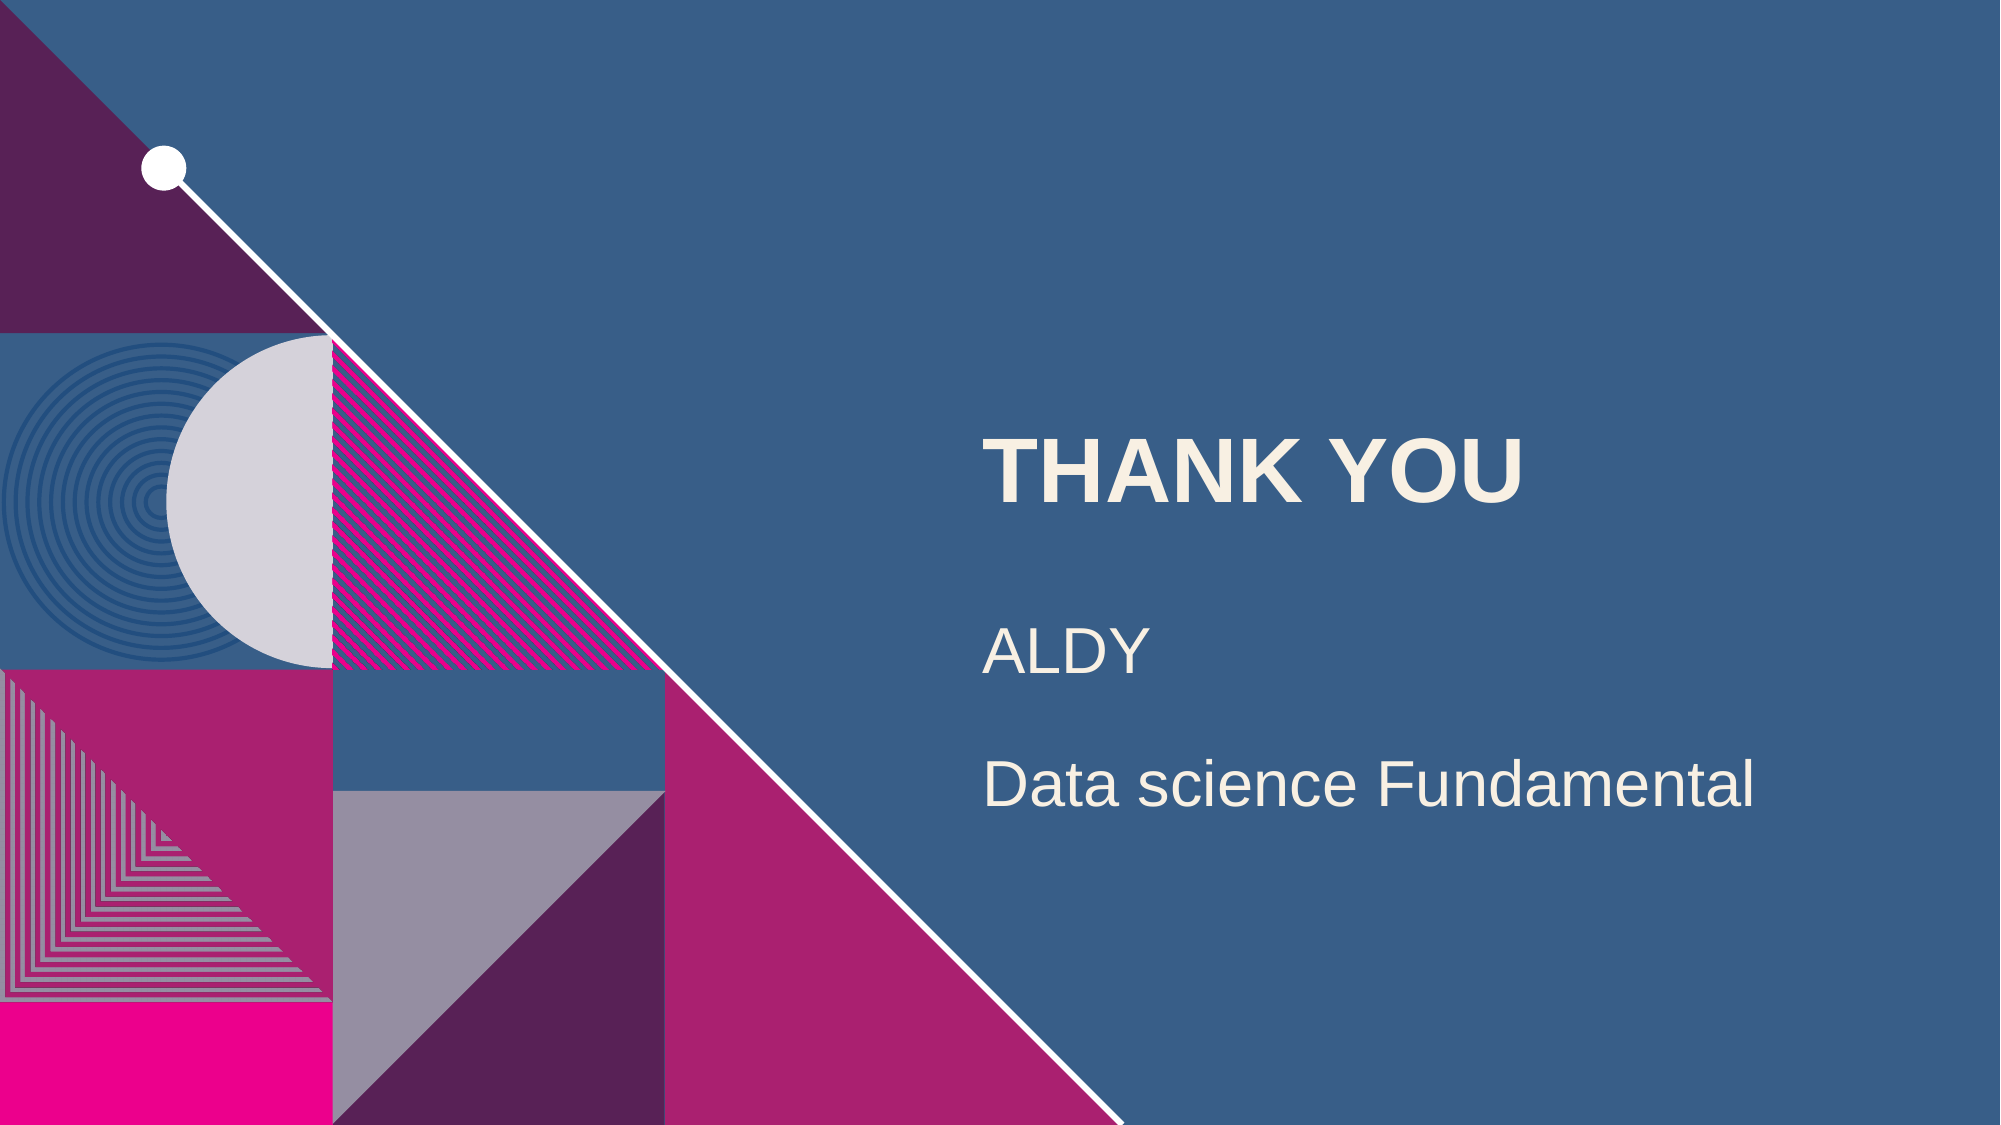

# THANK YOU
ALDY
Data science Fundamental